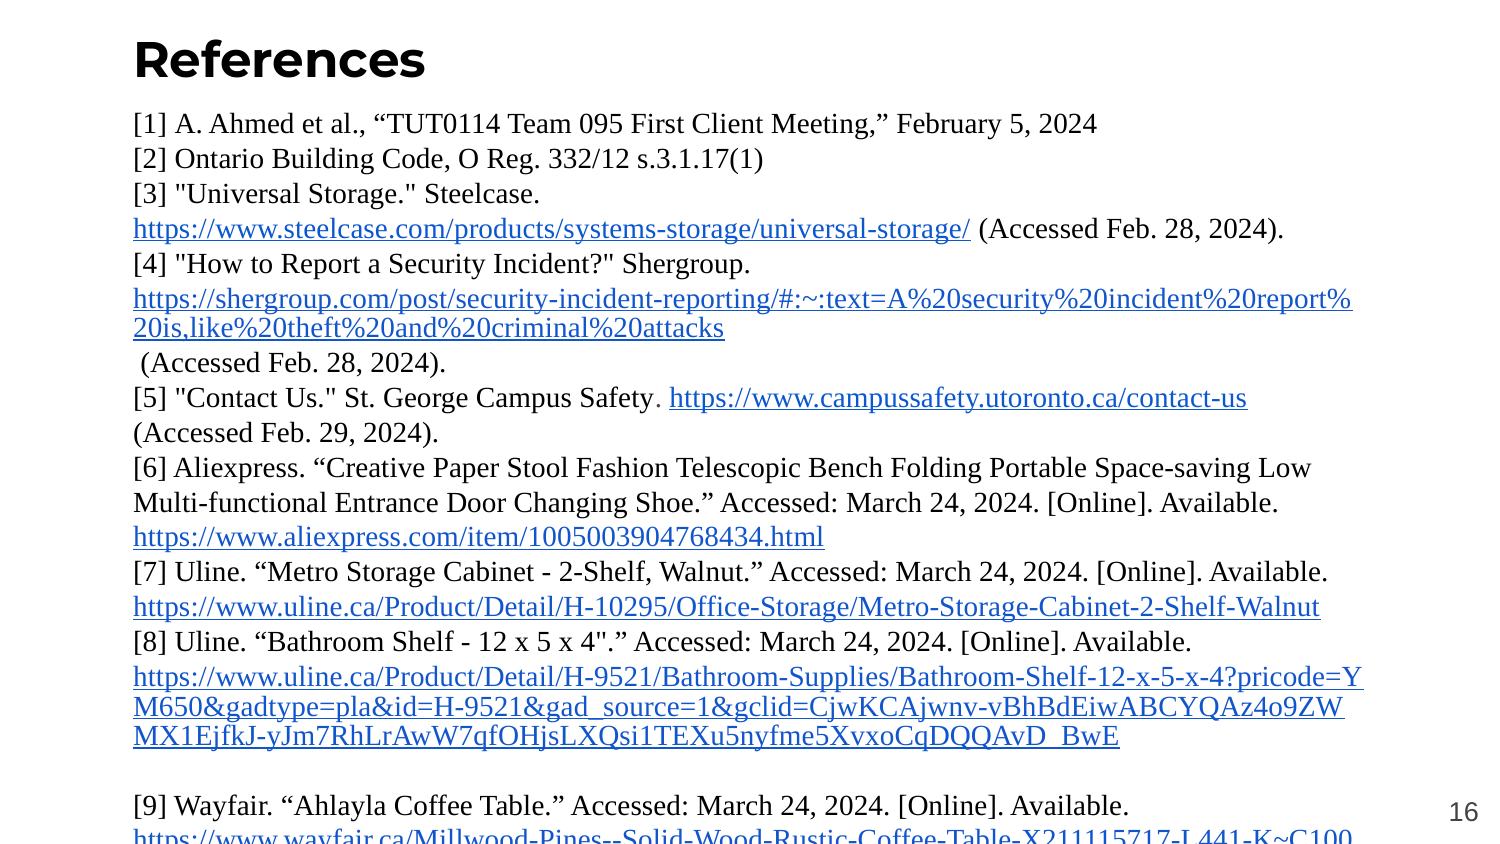

# References
[1] A. Ahmed et al., “TUT0114 Team 095 First Client Meeting,” February 5, 2024
[2] Ontario Building Code, O Reg. 332/12 s.3.1.17(1)
[3] "Universal Storage." Steelcase. https://www.steelcase.com/products/systems-storage/universal-storage/ (Accessed Feb. 28, 2024).
[4] "How to Report a Security Incident?" Shergroup. https://shergroup.com/post/security-incident-reporting/#:~:text=A%20security%20incident%20report%20is,like%20theft%20and%20criminal%20attacks (Accessed Feb. 28, 2024).
[5] "Contact Us." St. George Campus Safety. https://www.campussafety.utoronto.ca/contact-us (Accessed Feb. 29, 2024).
[6] Aliexpress. “Creative Paper Stool Fashion Telescopic Bench Folding Portable Space-saving Low Multi-functional Entrance Door Changing Shoe.” Accessed: March 24, 2024. [Online]. Available. https://www.aliexpress.com/item/1005003904768434.html
[7] Uline. “Metro Storage Cabinet - 2-Shelf, Walnut.” Accessed: March 24, 2024. [Online]. Available. https://www.uline.ca/Product/Detail/H-10295/Office-Storage/Metro-Storage-Cabinet-2-Shelf-Walnut
[8] Uline. “Bathroom Shelf - 12 x 5 x 4".” Accessed: March 24, 2024. [Online]. Available. https://www.uline.ca/Product/Detail/H-9521/Bathroom-Supplies/Bathroom-Shelf-12-x-5-x-4?pricode=YM650&gadtype=pla&id=H-9521&gad_source=1&gclid=CjwKCAjwnv-vBhBdEiwABCYQAz4o9ZWMX1EjfkJ-yJm7RhLrAwW7qfOHjsLXQsi1TEXu5nyfme5XvxoCqDQQAvD_BwE
[9] Wayfair. “Ahlayla Coffee Table.” Accessed: March 24, 2024. [Online]. Available. https://www.wayfair.ca/Millwood-Pines--Solid-Wood-Rustic-Coffee-Table-X211115717-L441-K~C100004650.html

16